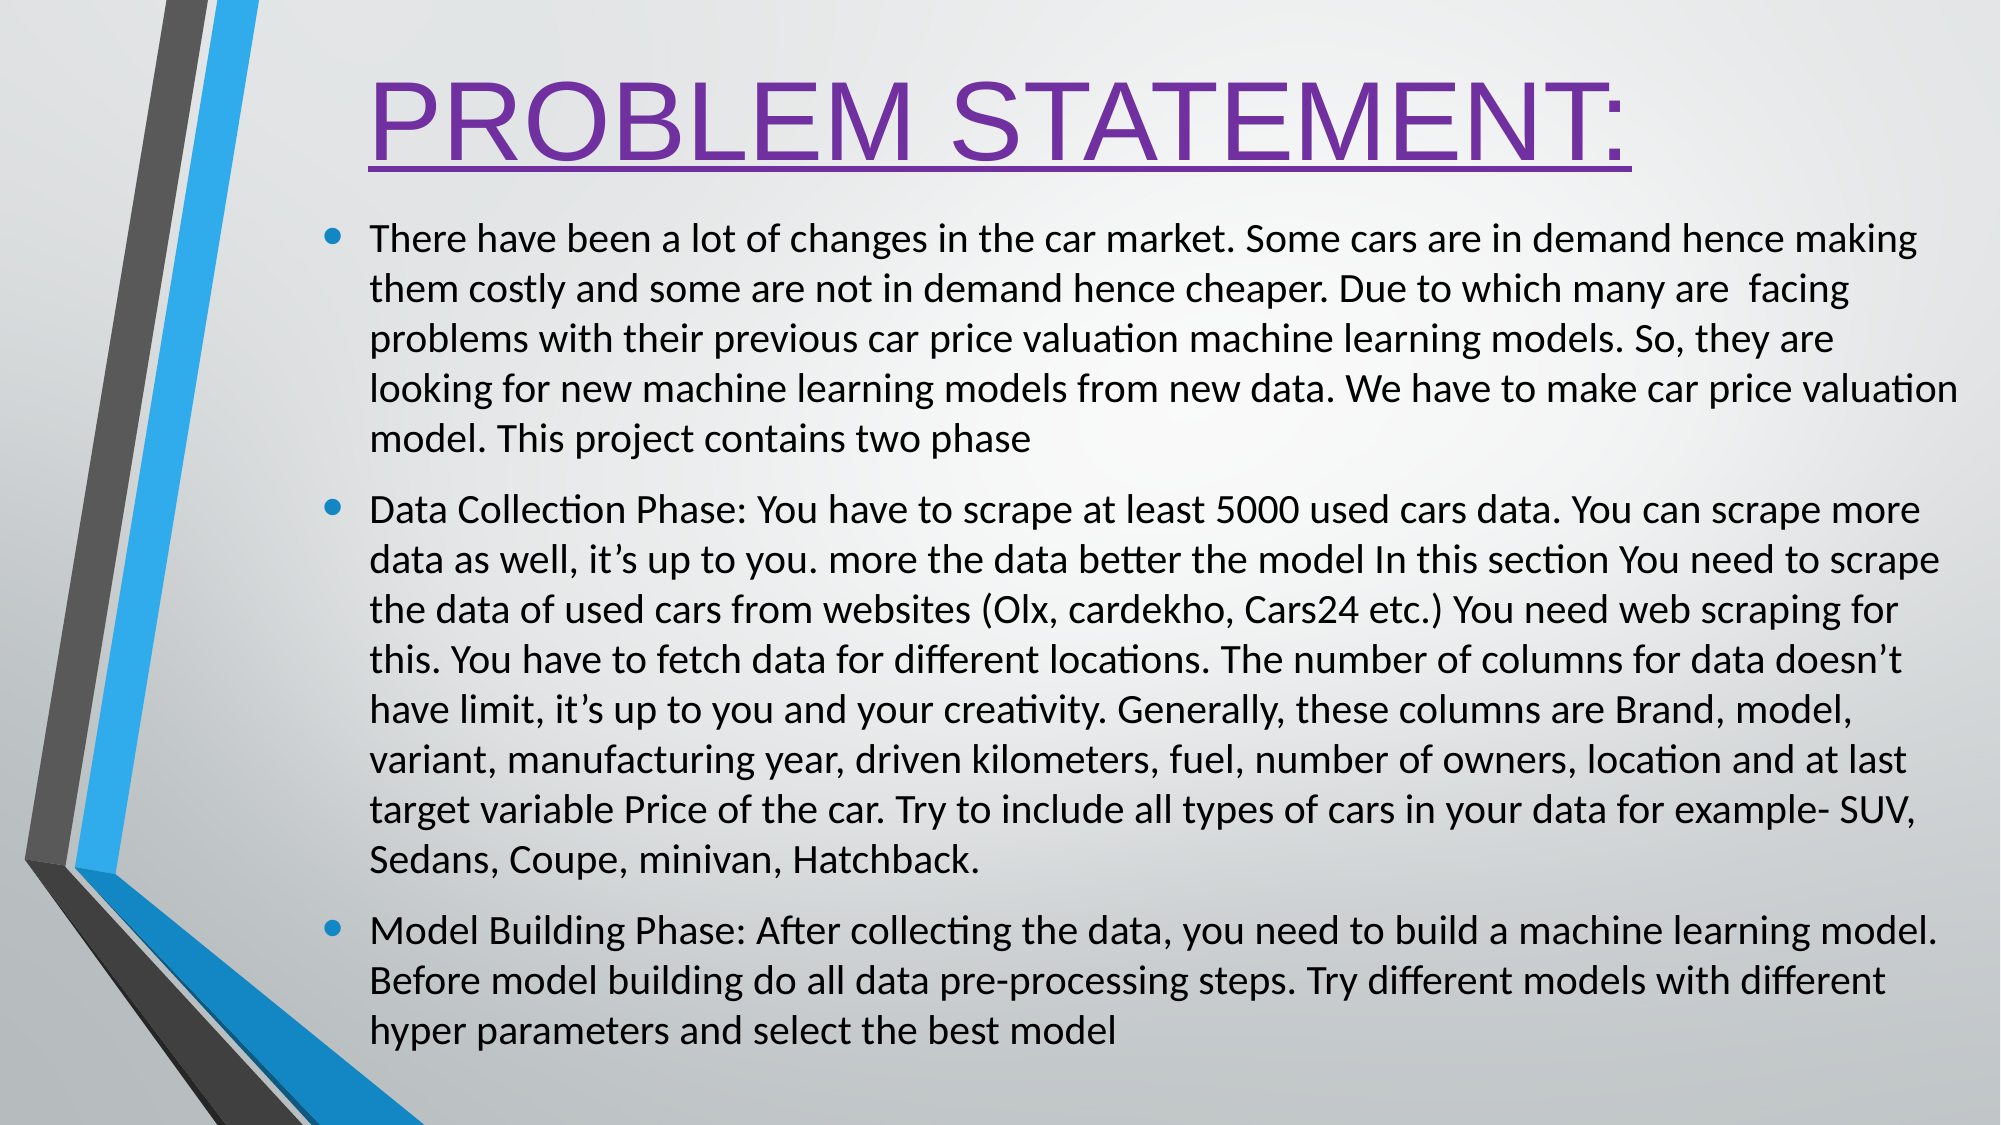

# PROBLEM STATEMENT:
There have been a lot of changes in the car market. Some cars are in demand hence making them costly and some are not in demand hence cheaper. Due to which many are  facing problems with their previous car price valuation machine learning models. So, they are looking for new machine learning models from new data. We have to make car price valuation model. This project contains two phase
Data Collection Phase: You have to scrape at least 5000 used cars data. You can scrape more data as well, it’s up to you. more the data better the model In this section You need to scrape the data of used cars from websites (Olx, cardekho, Cars24 etc.) You need web scraping for this. You have to fetch data for different locations. The number of columns for data doesn’t have limit, it’s up to you and your creativity. Generally, these columns are Brand, model, variant, manufacturing year, driven kilometers, fuel, number of owners, location and at last target variable Price of the car. Try to include all types of cars in your data for example- SUV, Sedans, Coupe, minivan, Hatchback.
Model Building Phase: After collecting the data, you need to build a machine learning model. Before model building do all data pre-processing steps. Try different models with different hyper parameters and select the best model